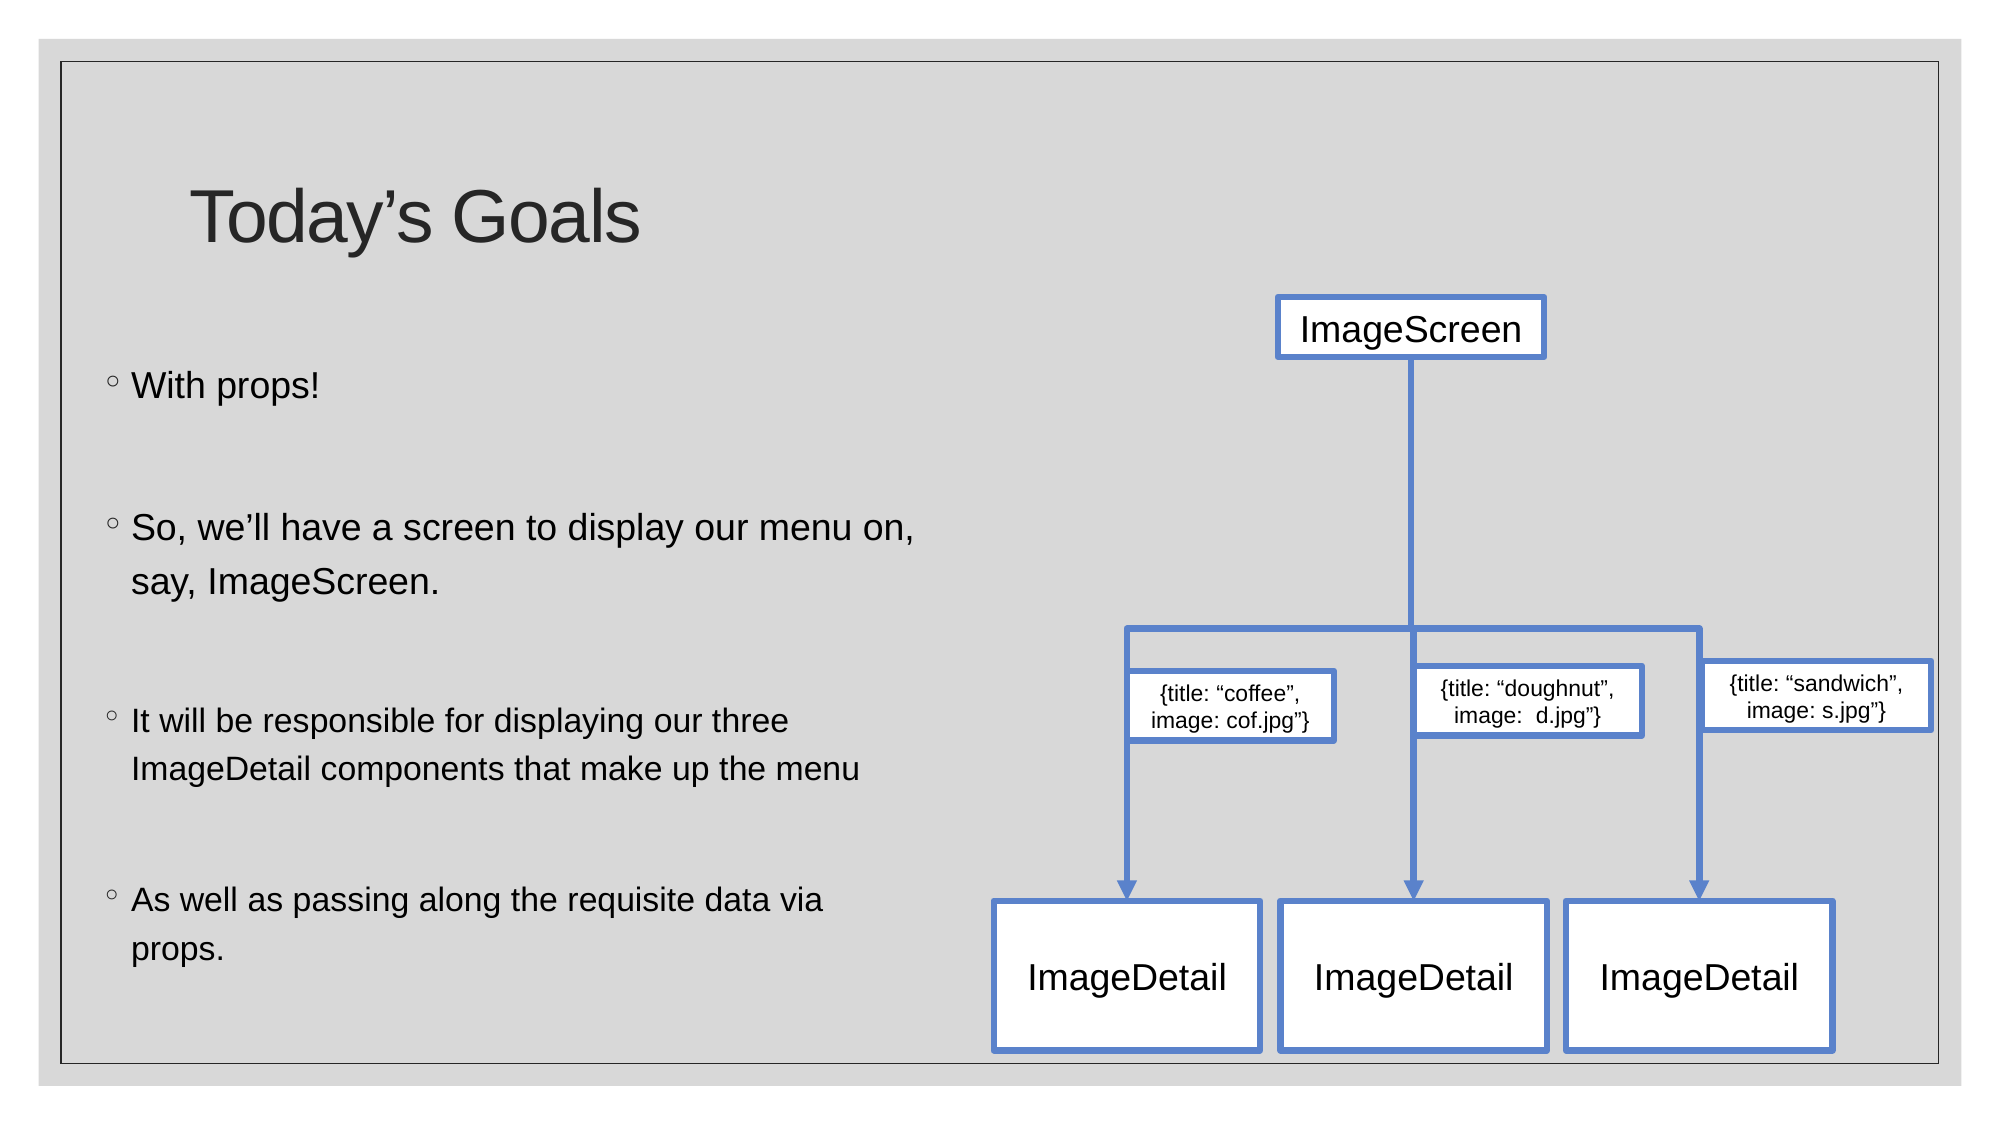

# Today’s Goals
ImageScreen
With props!

So, we’ll have a screen to display our menu on, say, ImageScreen.

It will be responsible for displaying our three ImageDetail components that make up the menu

As well as passing along the requisite data via props.

{title: “sandwich”,
image: s.jpg”}
{title: “doughnut”,
image:  d.jpg”}
{title: “coffee”,
image: cof.jpg”}

ImageDetail

ImageDetail

ImageDetail